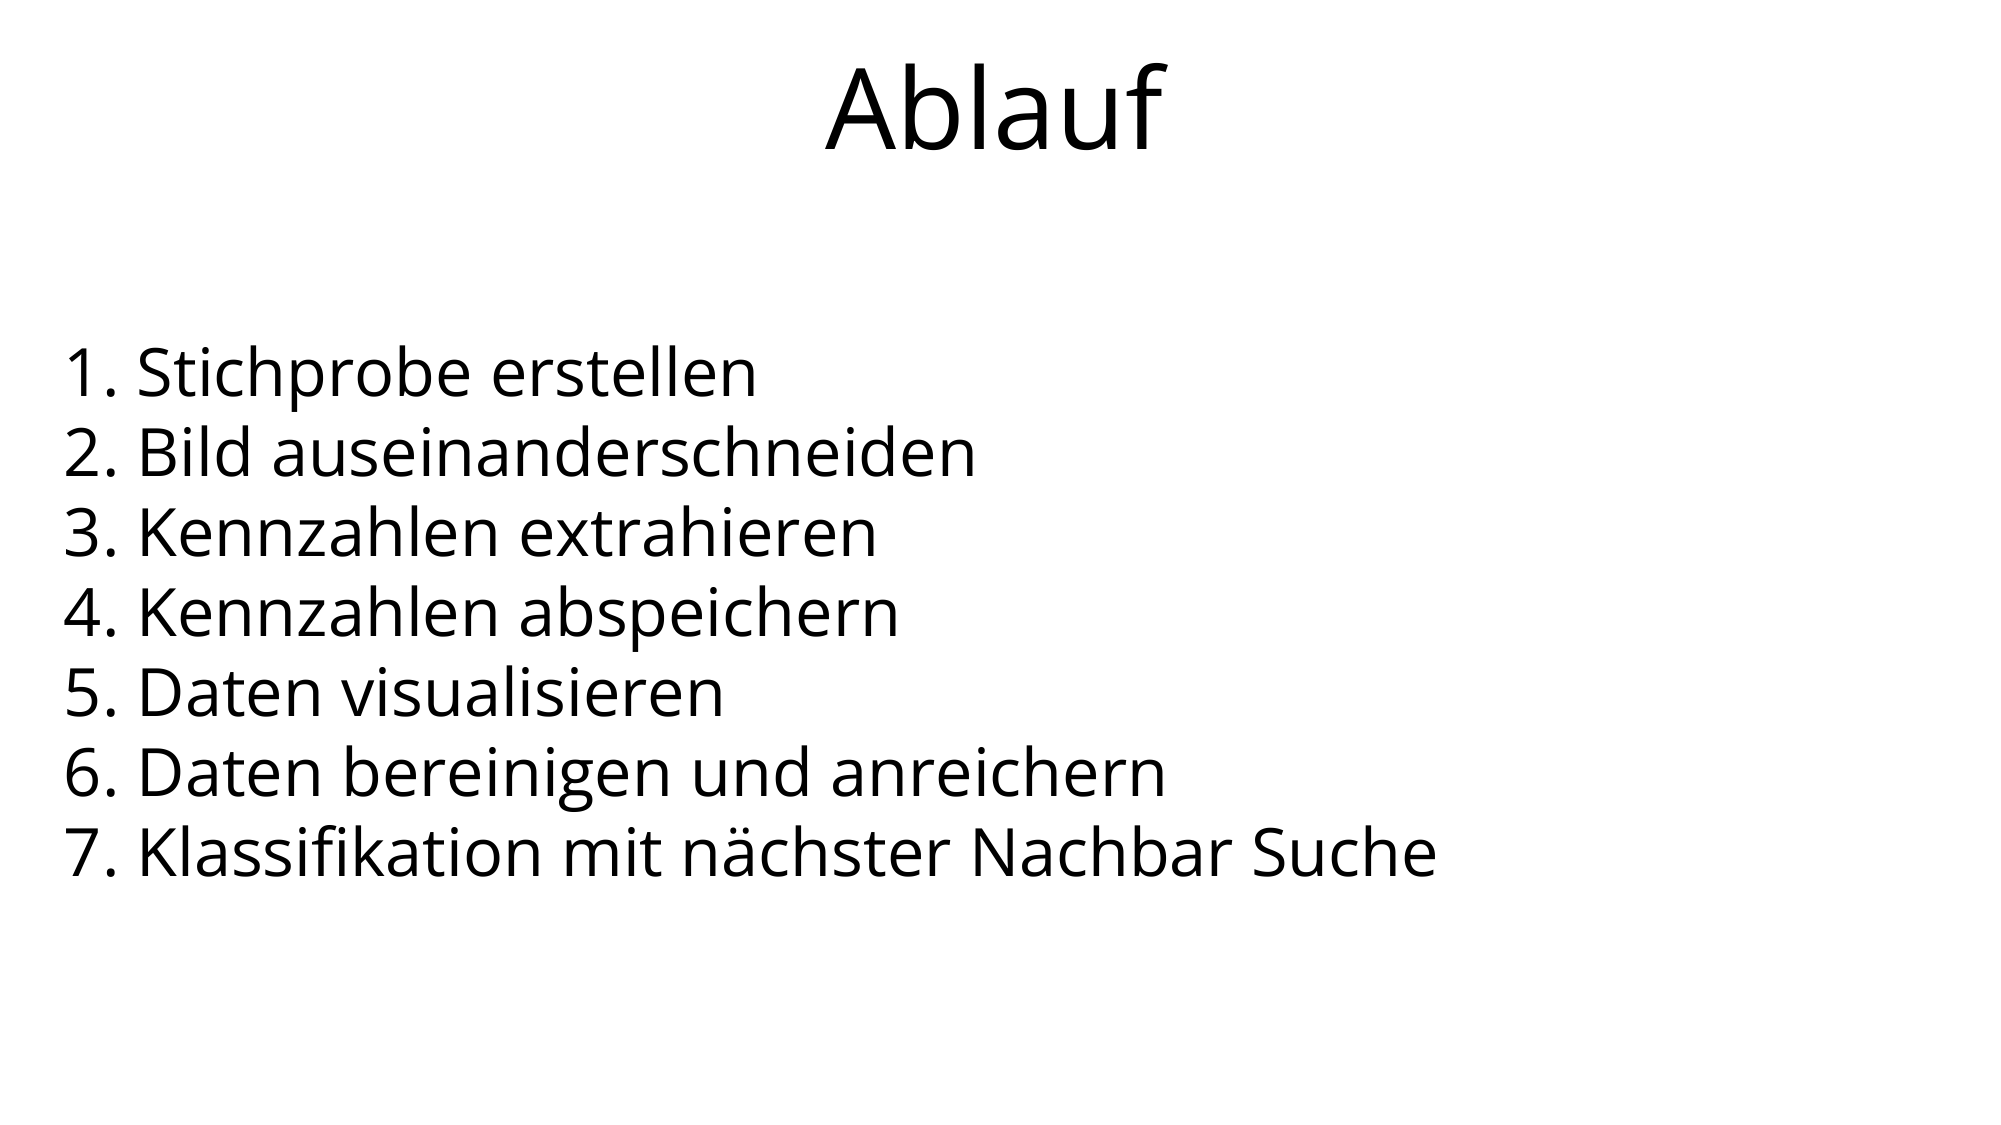

Ablauf
Stichprobe erstellen
Bild auseinanderschneiden
Kennzahlen extrahieren
Kennzahlen abspeichern
Daten visualisieren
Daten bereinigen und anreichern
Klassifikation mit nächster Nachbar Suche